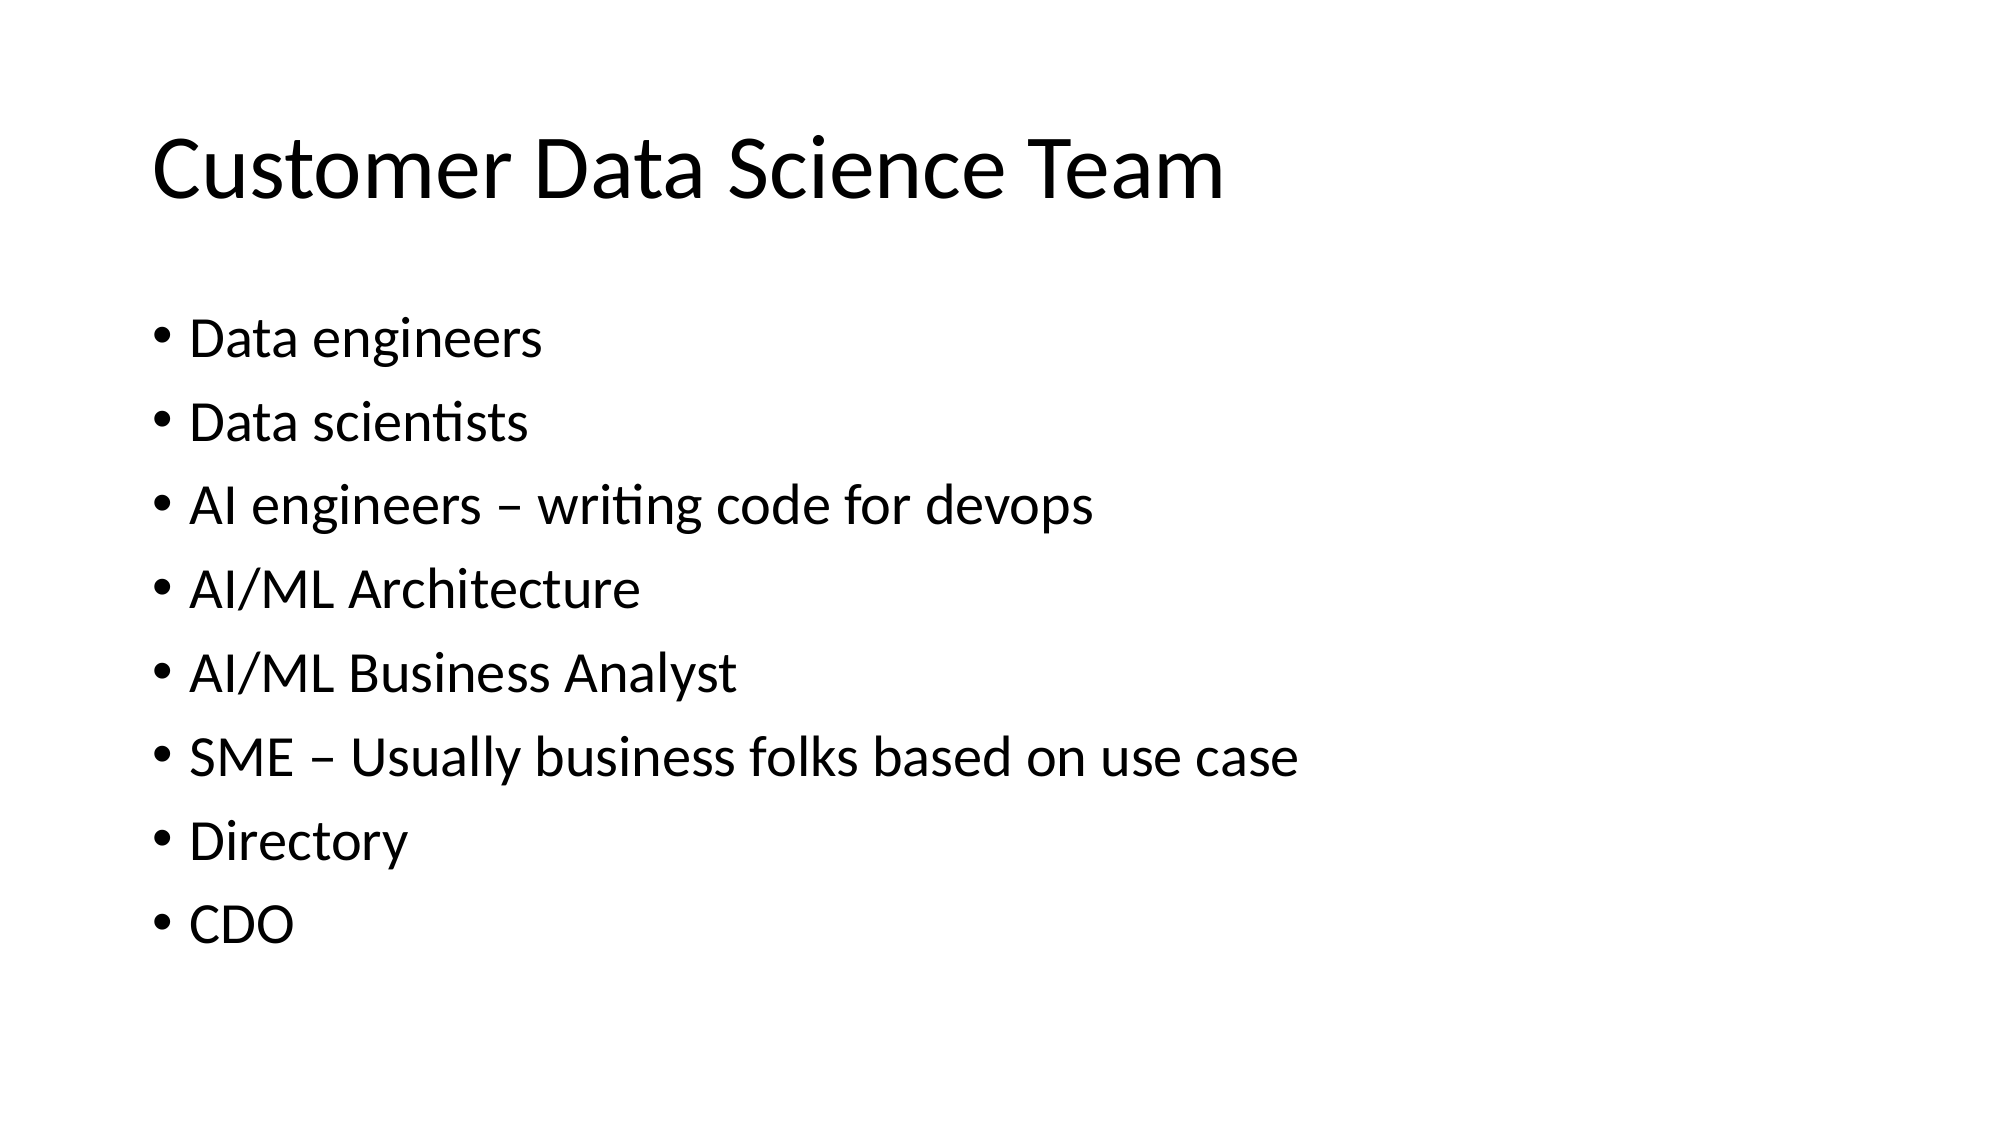

# Customer Data Science Team
Data engineers
Data scientists
AI engineers – writing code for devops
AI/ML Architecture
AI/ML Business Analyst
SME – Usually business folks based on use case
Directory
CDO